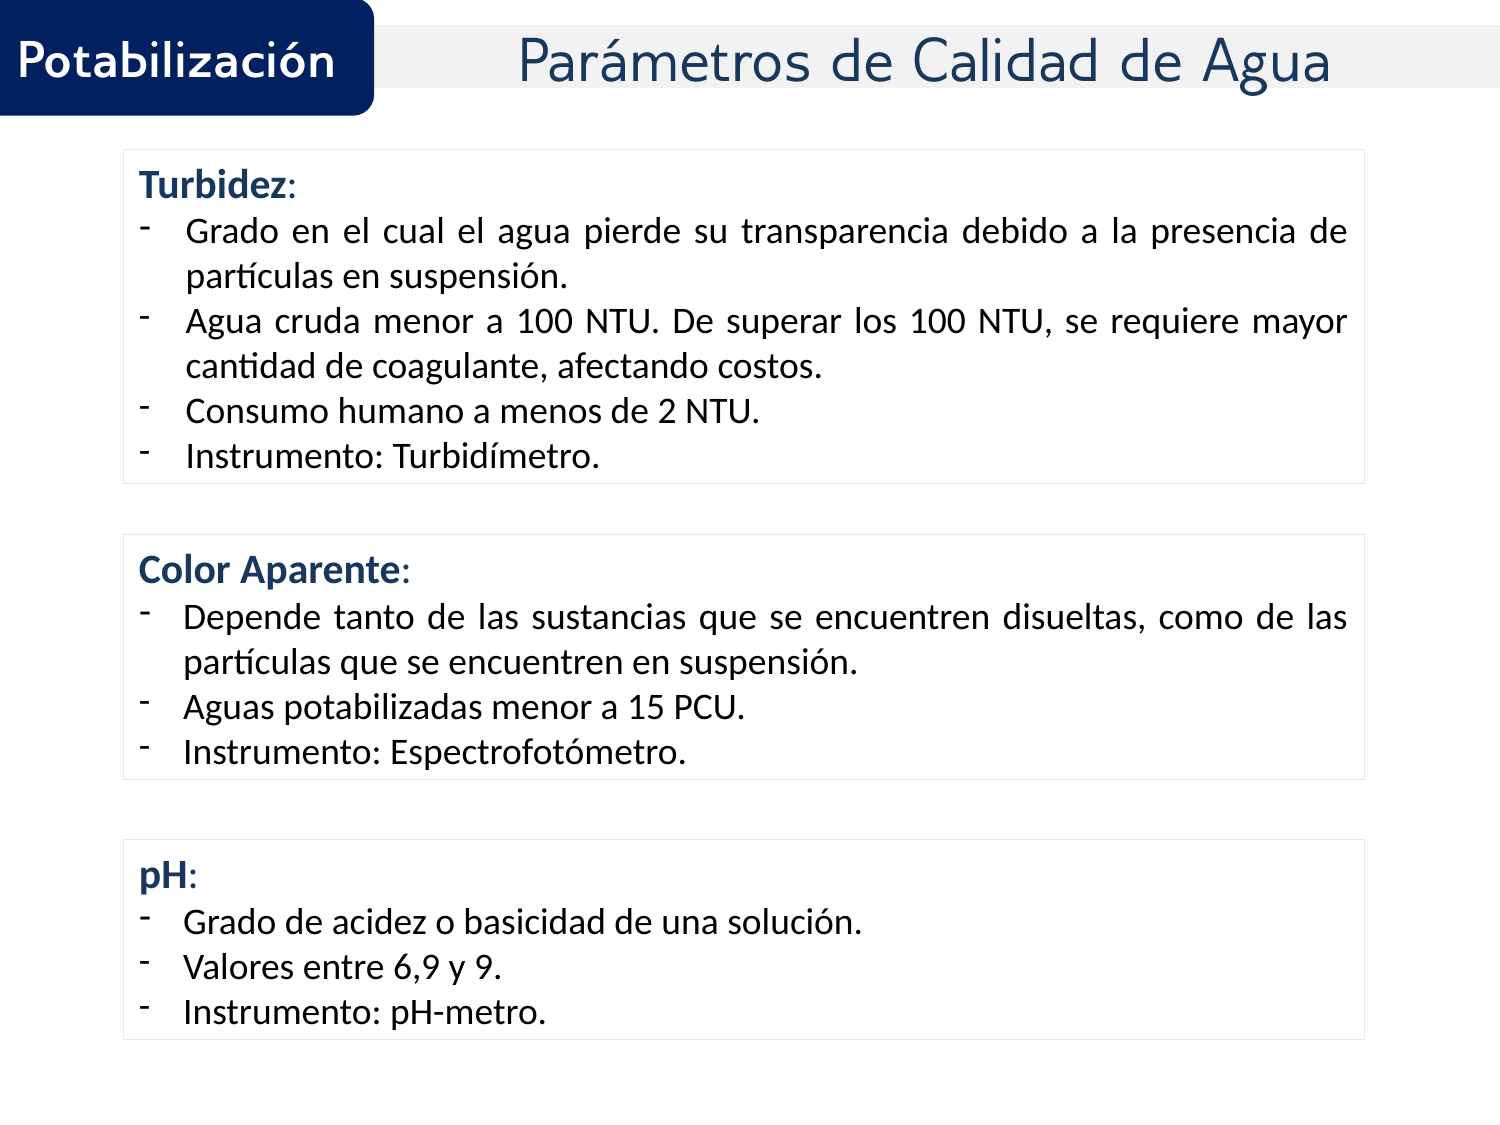

Potabilización

       Parámetros de Calidad de Agua
Turbidez:
Grado en el cual el agua pierde su transparencia debido a la presencia de partículas en suspensión.
Agua cruda menor a 100 NTU. De superar los 100 NTU, se requiere mayor cantidad de coagulante, afectando costos.
Consumo humano a menos de 2 NTU.
Instrumento: Turbidímetro.
Color Aparente:
Depende tanto de las sustancias que se encuentren disueltas, como de las partículas que se encuentren en suspensión.
Aguas potabilizadas menor a 15 PCU.
Instrumento: Espectrofotómetro.
pH:
Grado de acidez o basicidad de una solución.
Valores entre 6,9 y 9.
Instrumento: pH-metro.